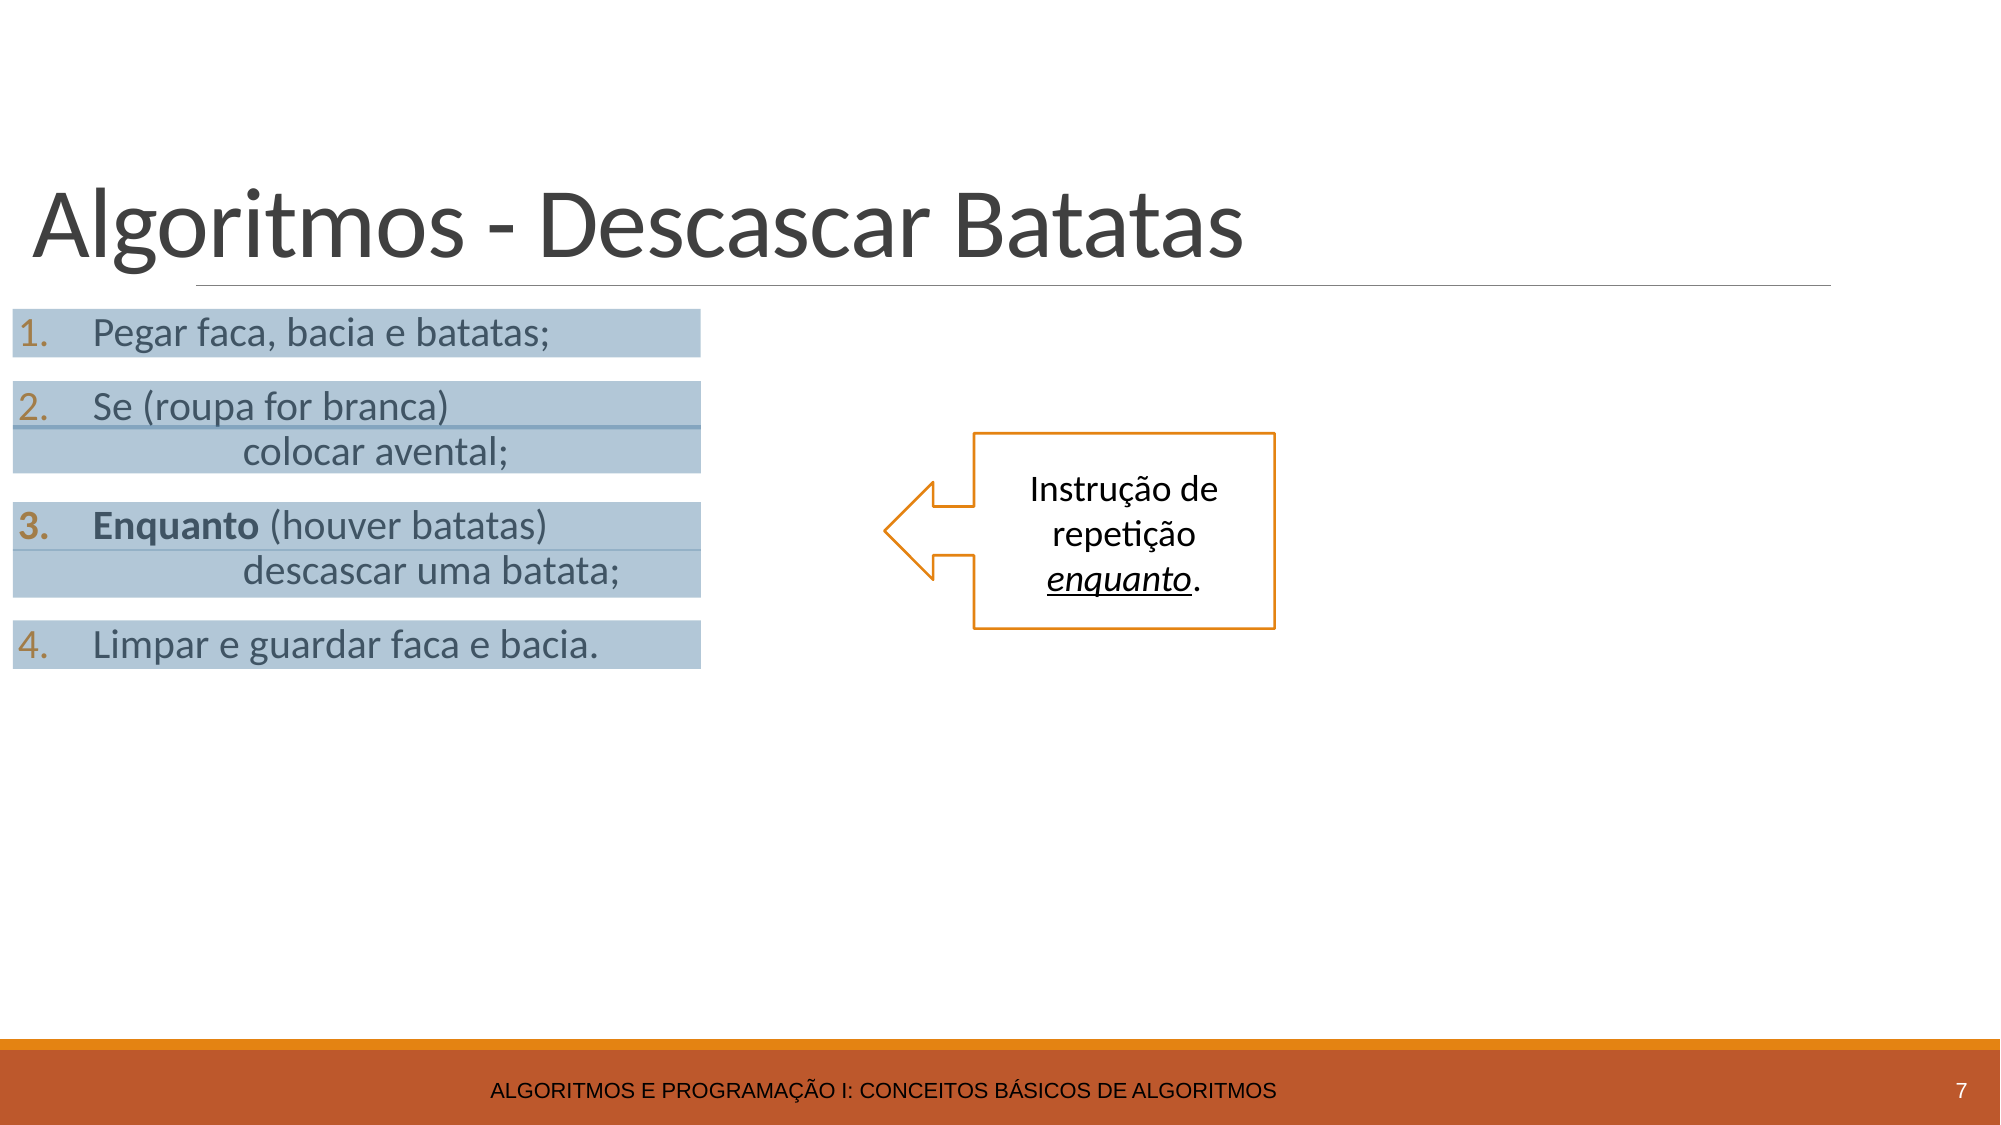

# Algoritmos - Descascar Batatas
Pegar faca, bacia e batatas;
Se (roupa for branca)
	colocar avental;
Enquanto (houver batatas)
	descascar uma batata;
Limpar e guardar faca e bacia.

Instrução de repetição enquanto.

Algoritmos e Programação I: Conceitos Básicos de Algoritmos
7